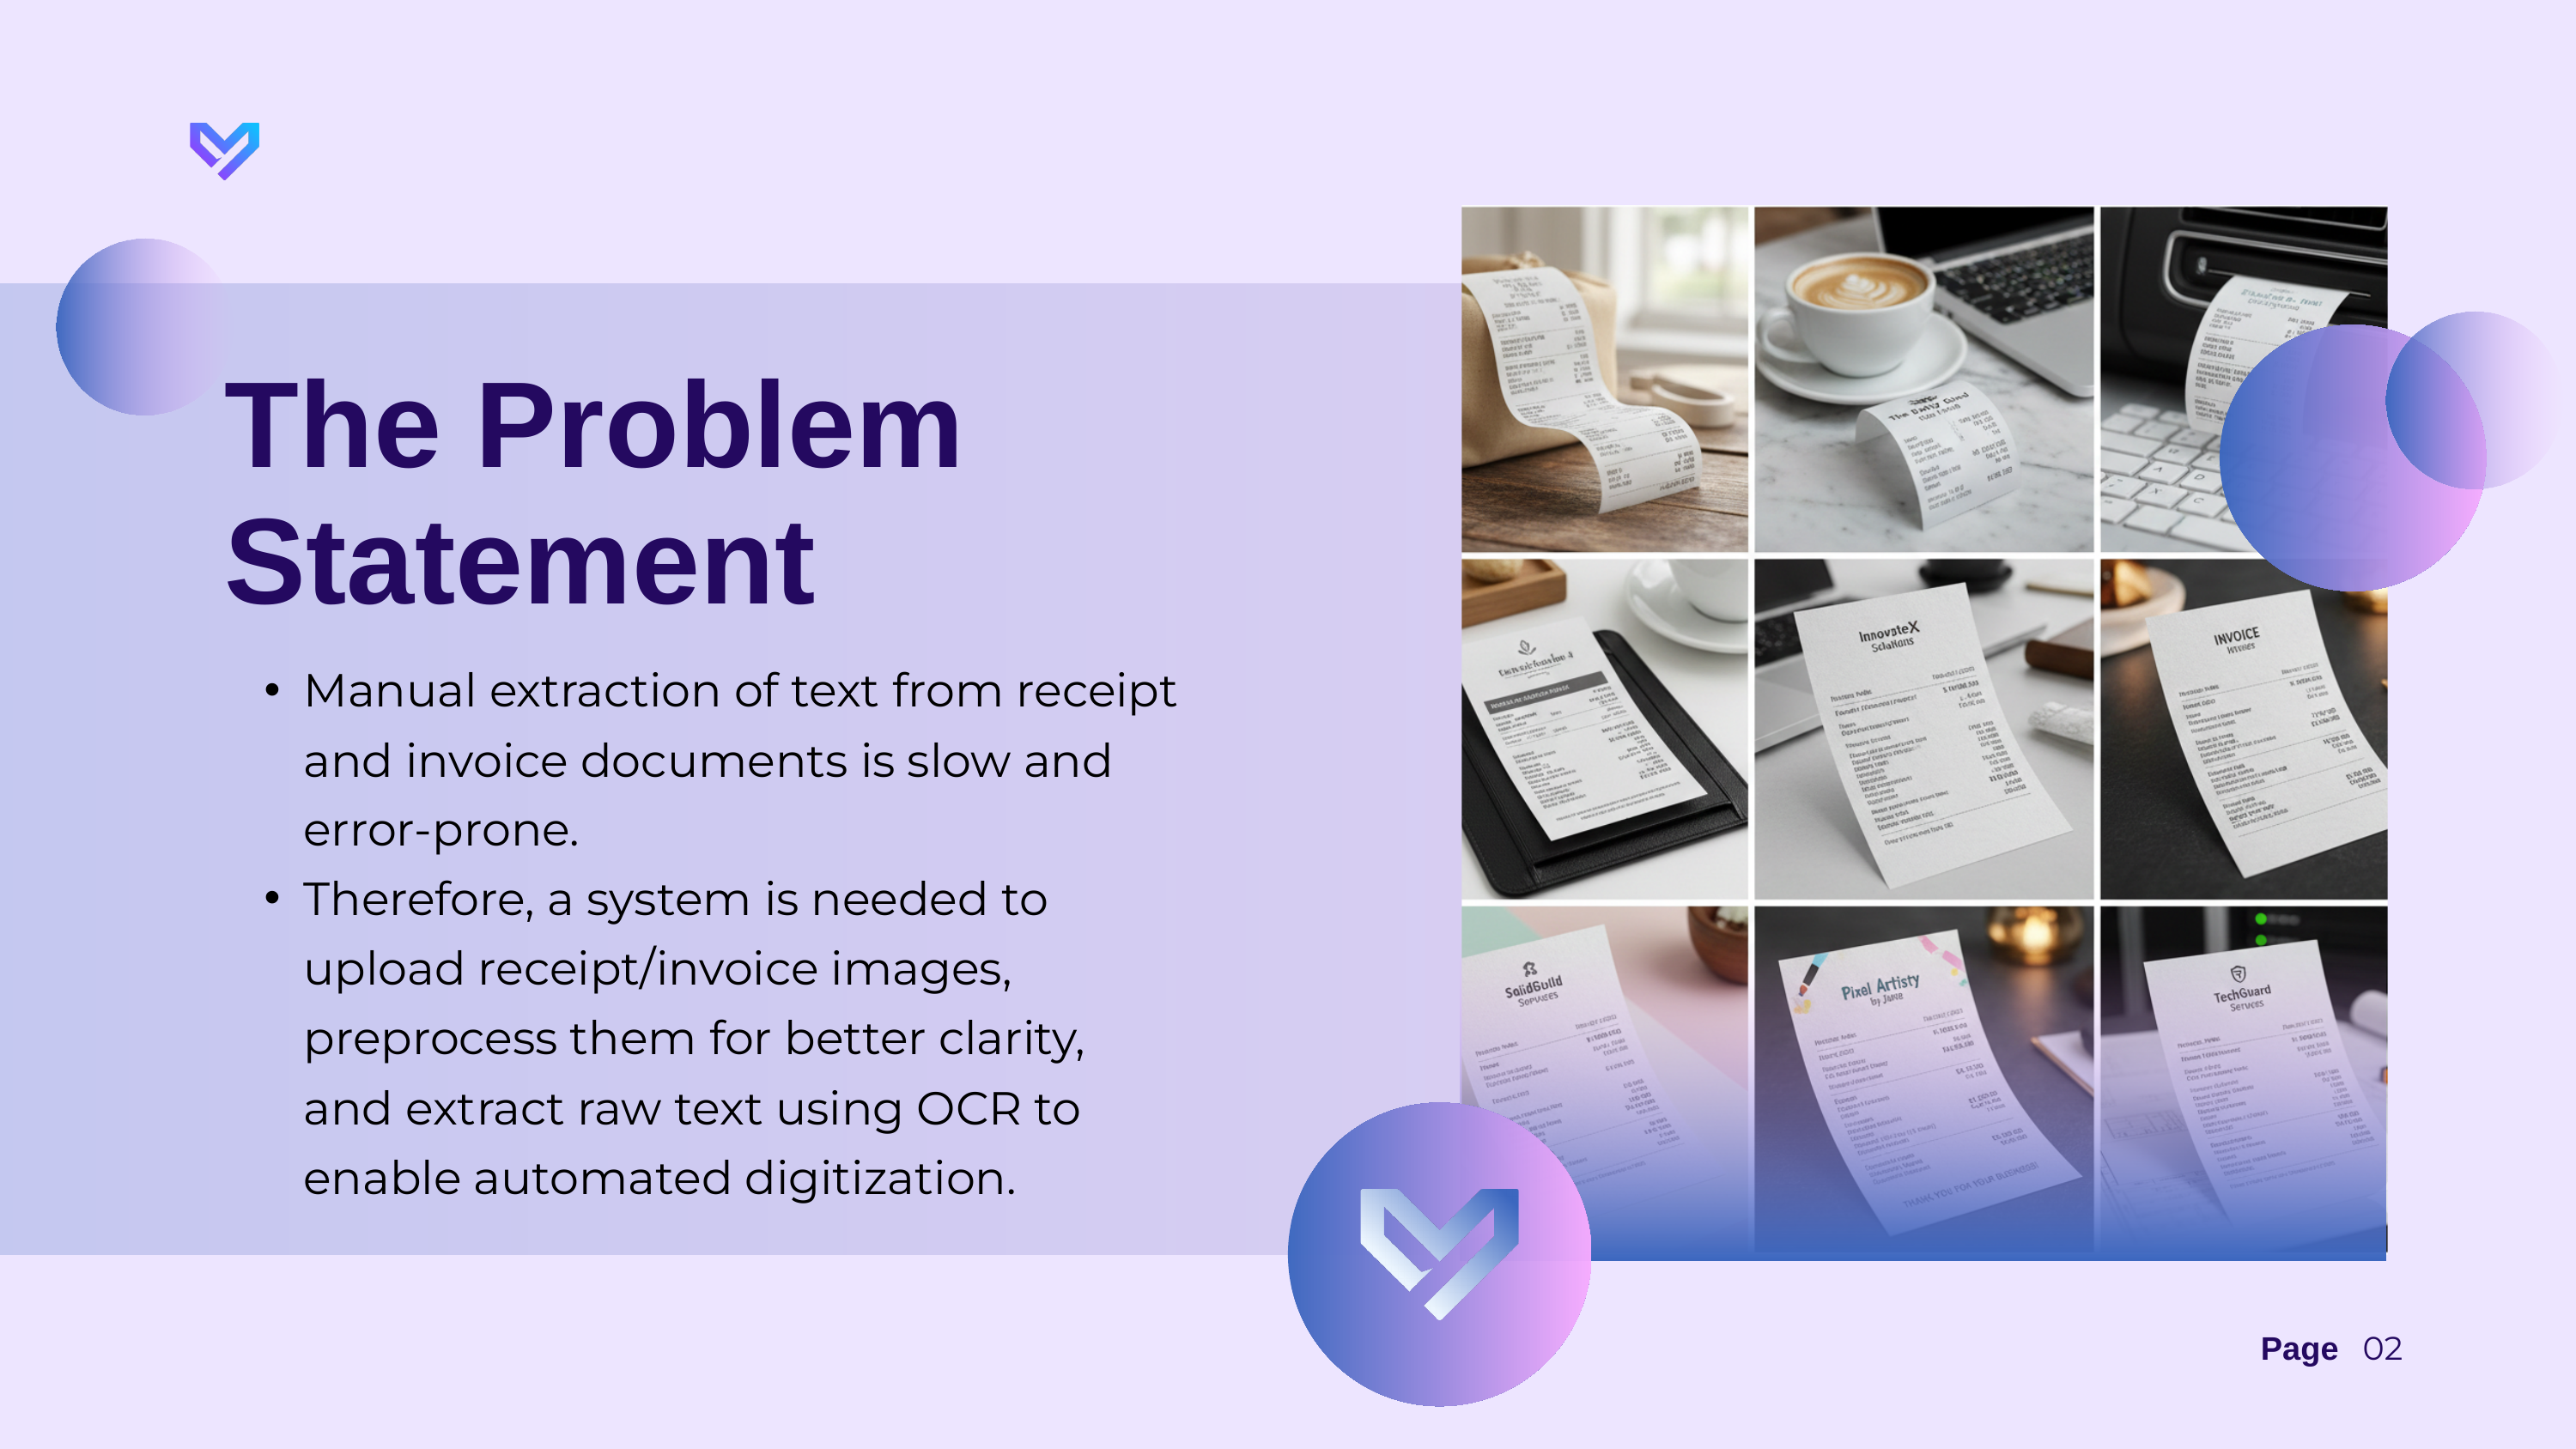

The Problem Statement
Manual extraction of text from receipt and invoice documents is slow and error-prone.
Therefore, a system is needed to upload receipt/invoice images, preprocess them for better clarity, and extract raw text using OCR to enable automated digitization.

Page
02